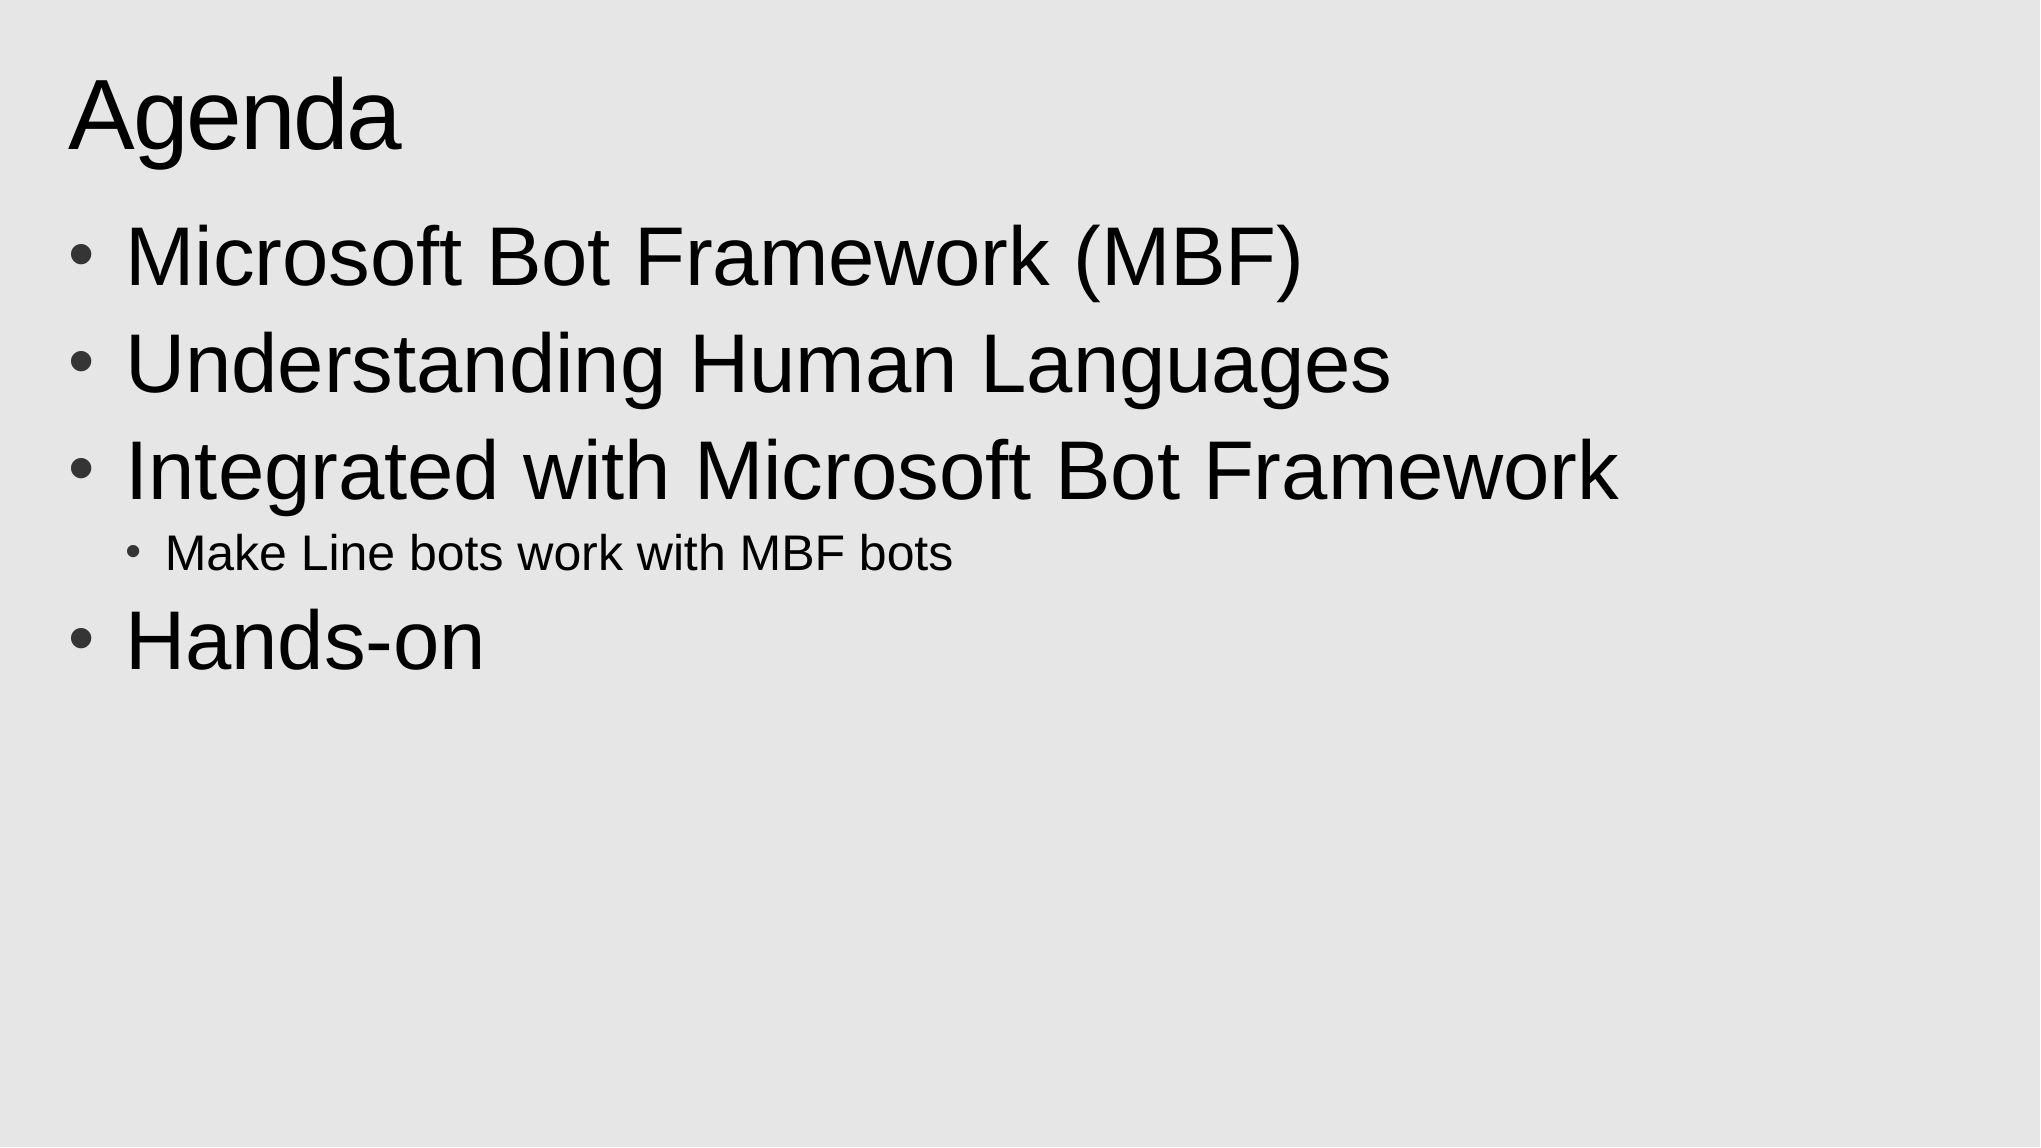

# Agenda
Microsoft Bot Framework (MBF)
Understanding Human Languages
Integrated with Microsoft Bot Framework
Make Line bots work with MBF bots
Hands-on